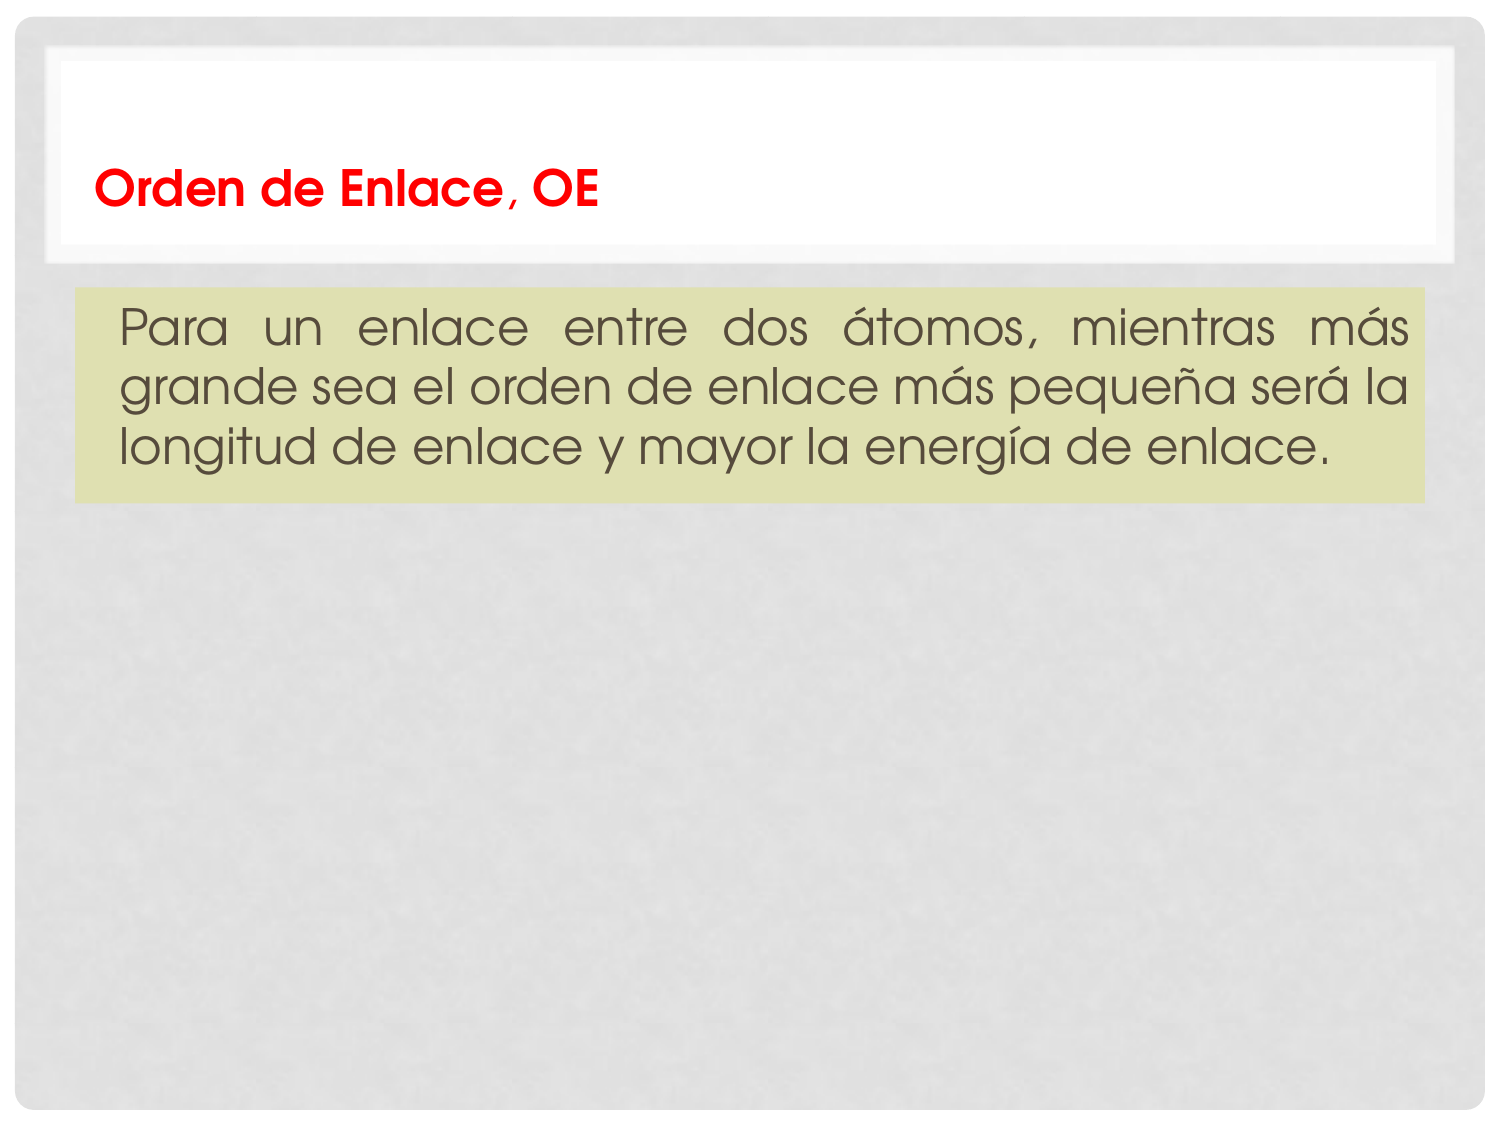

Orden de Enlace, OE
Para un enlace entre dos átomos, mientras más grande sea el orden de enlace más pequeña será la longitud de enlace y mayor la energía de enlace.